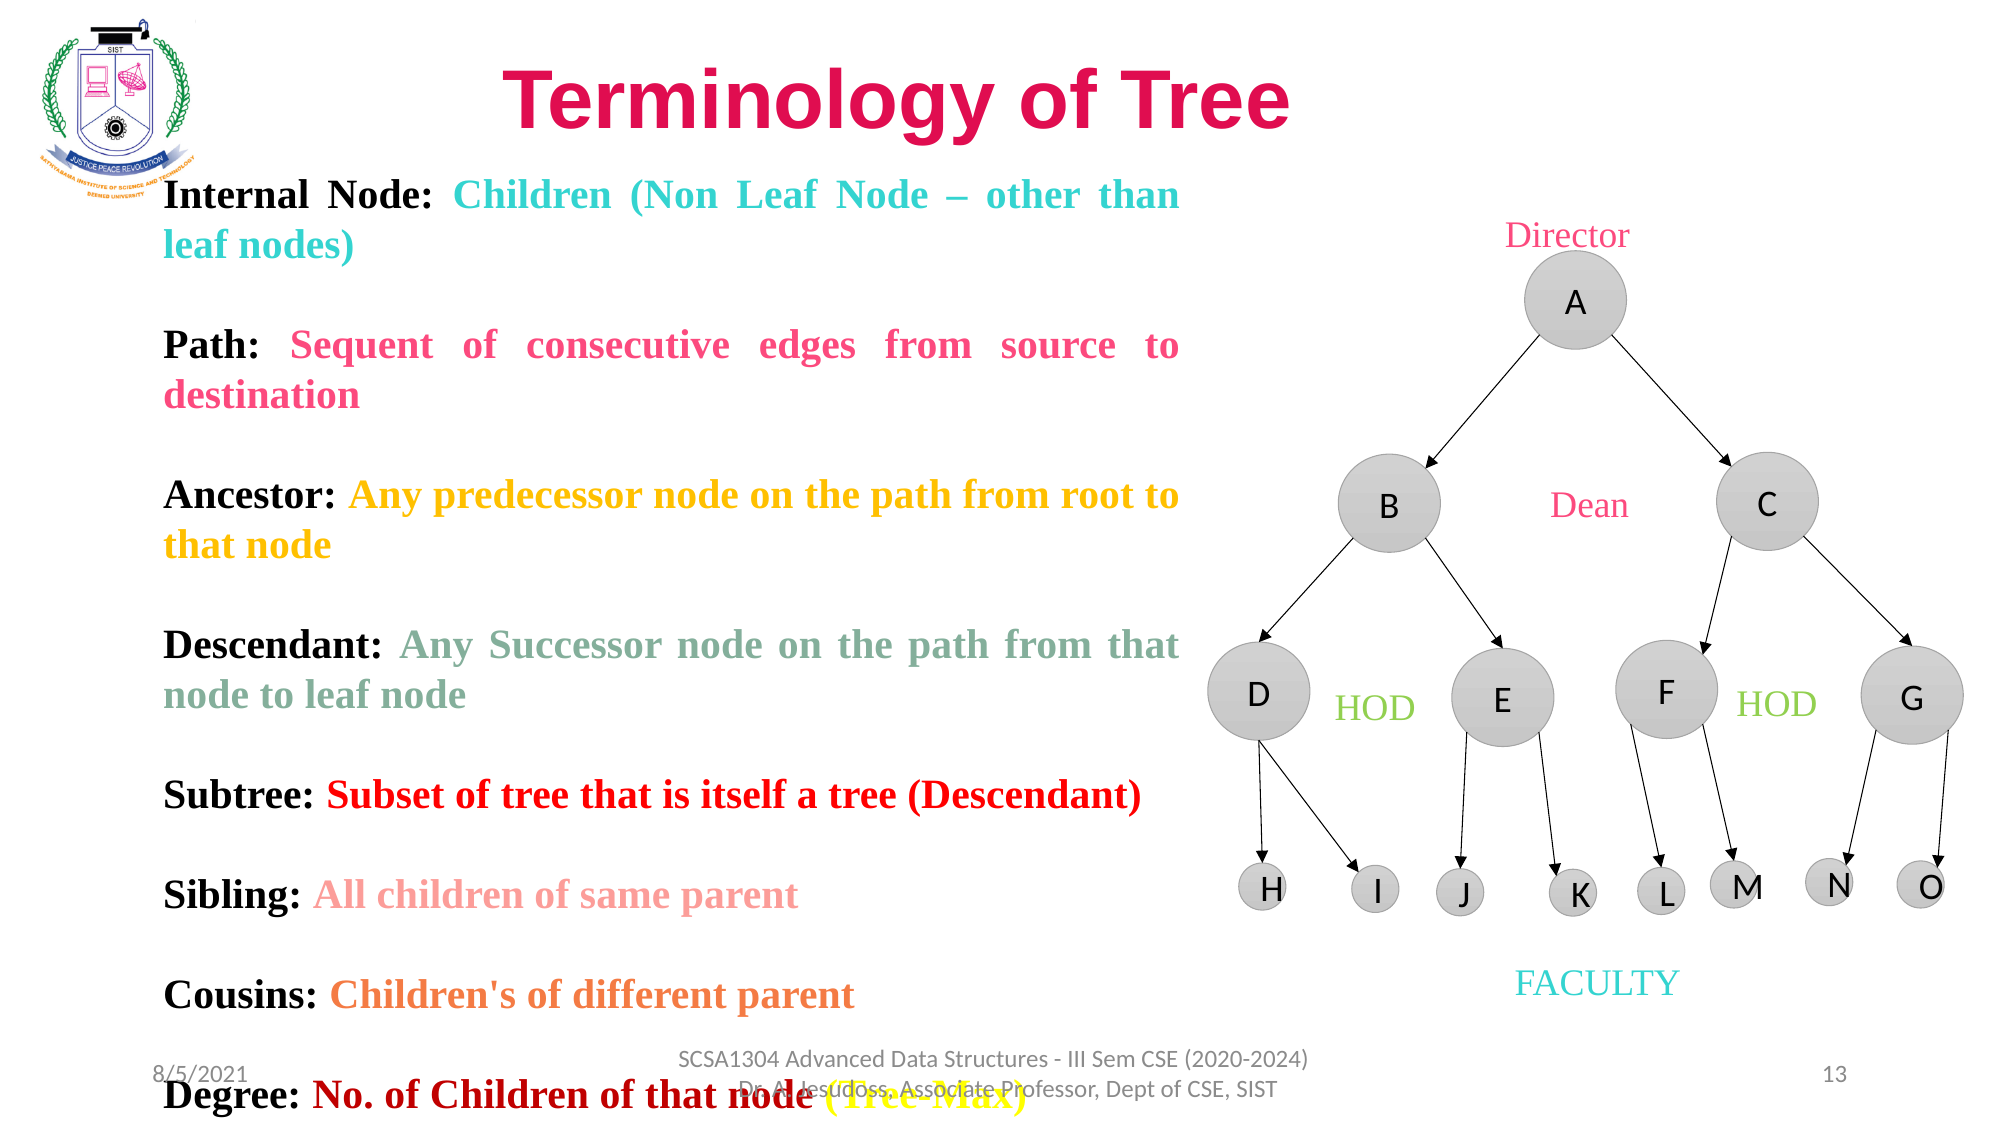

Terminology of Tree
Internal Node: Children (Non Leaf Node – other than leaf nodes)

Path: Sequent of consecutive edges from source to destination

Ancestor: Any predecessor node on the path from root to that node

Descendant: Any Successor node on the path from that node to leaf node

Subtree: Subset of tree that is itself a tree (Descendant)

Sibling: All children of same parent

Cousins: Children's of different parent

Degree: No. of Children of that node (Tree-Max)

Director
A
C
B
Dean
F
D
G
E
HOD
HOD
N
M
O
H
I
L
J
K
FACULTY
8/5/2021
SCSA1304 Advanced Data Structures - III Sem CSE (2020-2024)      Dr. A. Jesudoss, Associate Professor, Dept of CSE, SIST
13